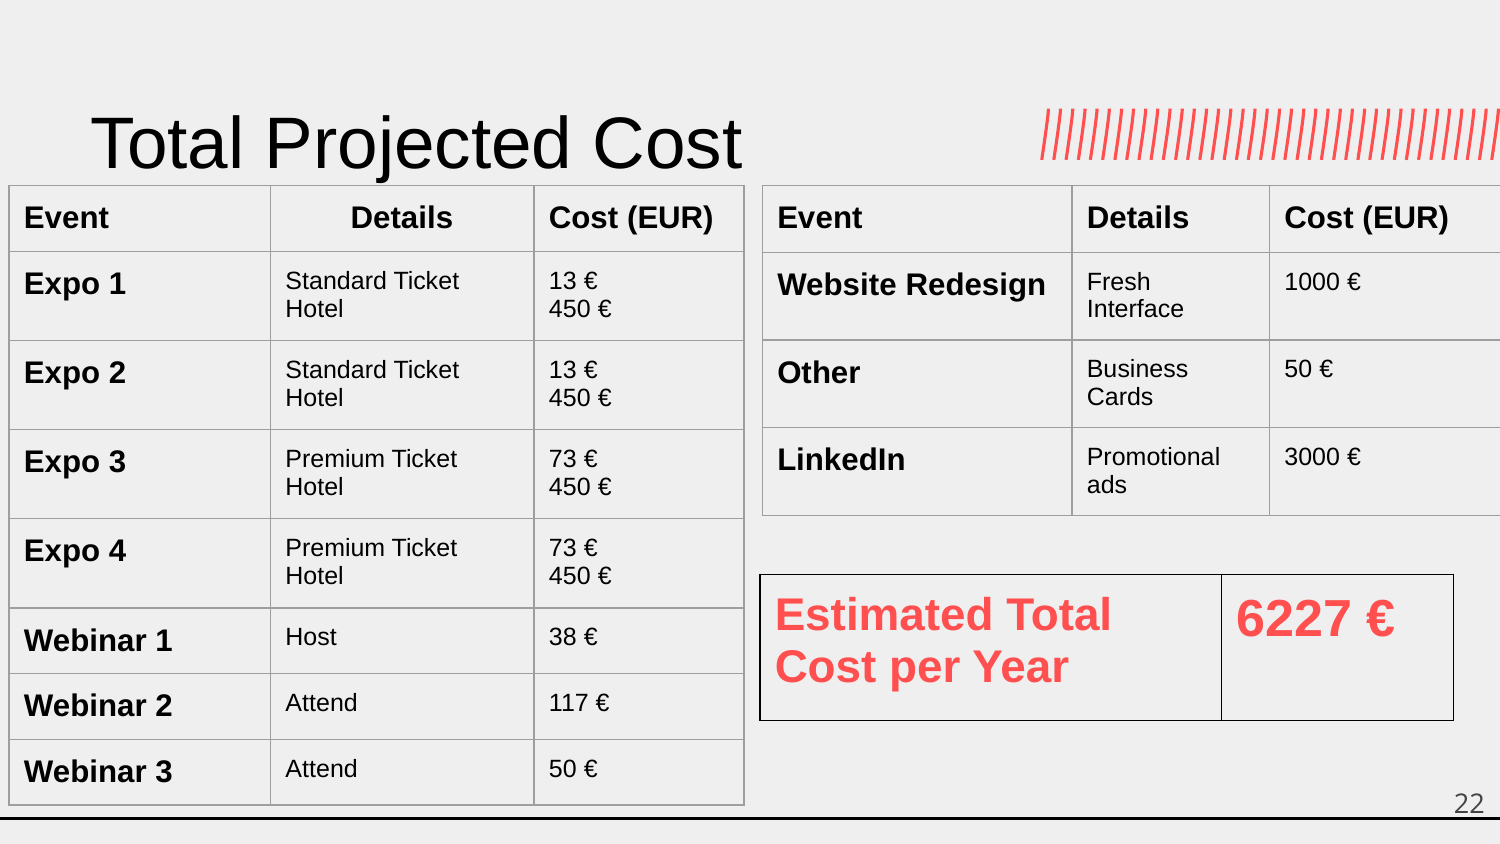

# Total Projected Cost
| Event | Details | Cost (EUR) |
| --- | --- | --- |
| Expo 1 | Standard Ticket Hotel | 13 € 450 € |
| Expo 2 | Standard Ticket Hotel | 13 € 450 € |
| Expo 3 | Premium Ticket Hotel | 73 € 450 € |
| Expo 4 | Premium Ticket Hotel | 73 € 450 € |
| Webinar 1 | Host | 38 € |
| Webinar 2 | Attend | 117 € |
| Webinar 3 | Attend | 50 € |
| Event | Details | Cost (EUR) |
| --- | --- | --- |
| Website Redesign | Fresh Interface | 1000 € |
| Other | Business Cards | 50 € |
| LinkedIn | Promotional ads | 3000 € |
| Estimated Total Cost per Year | 6227 € |
| --- | --- |
22